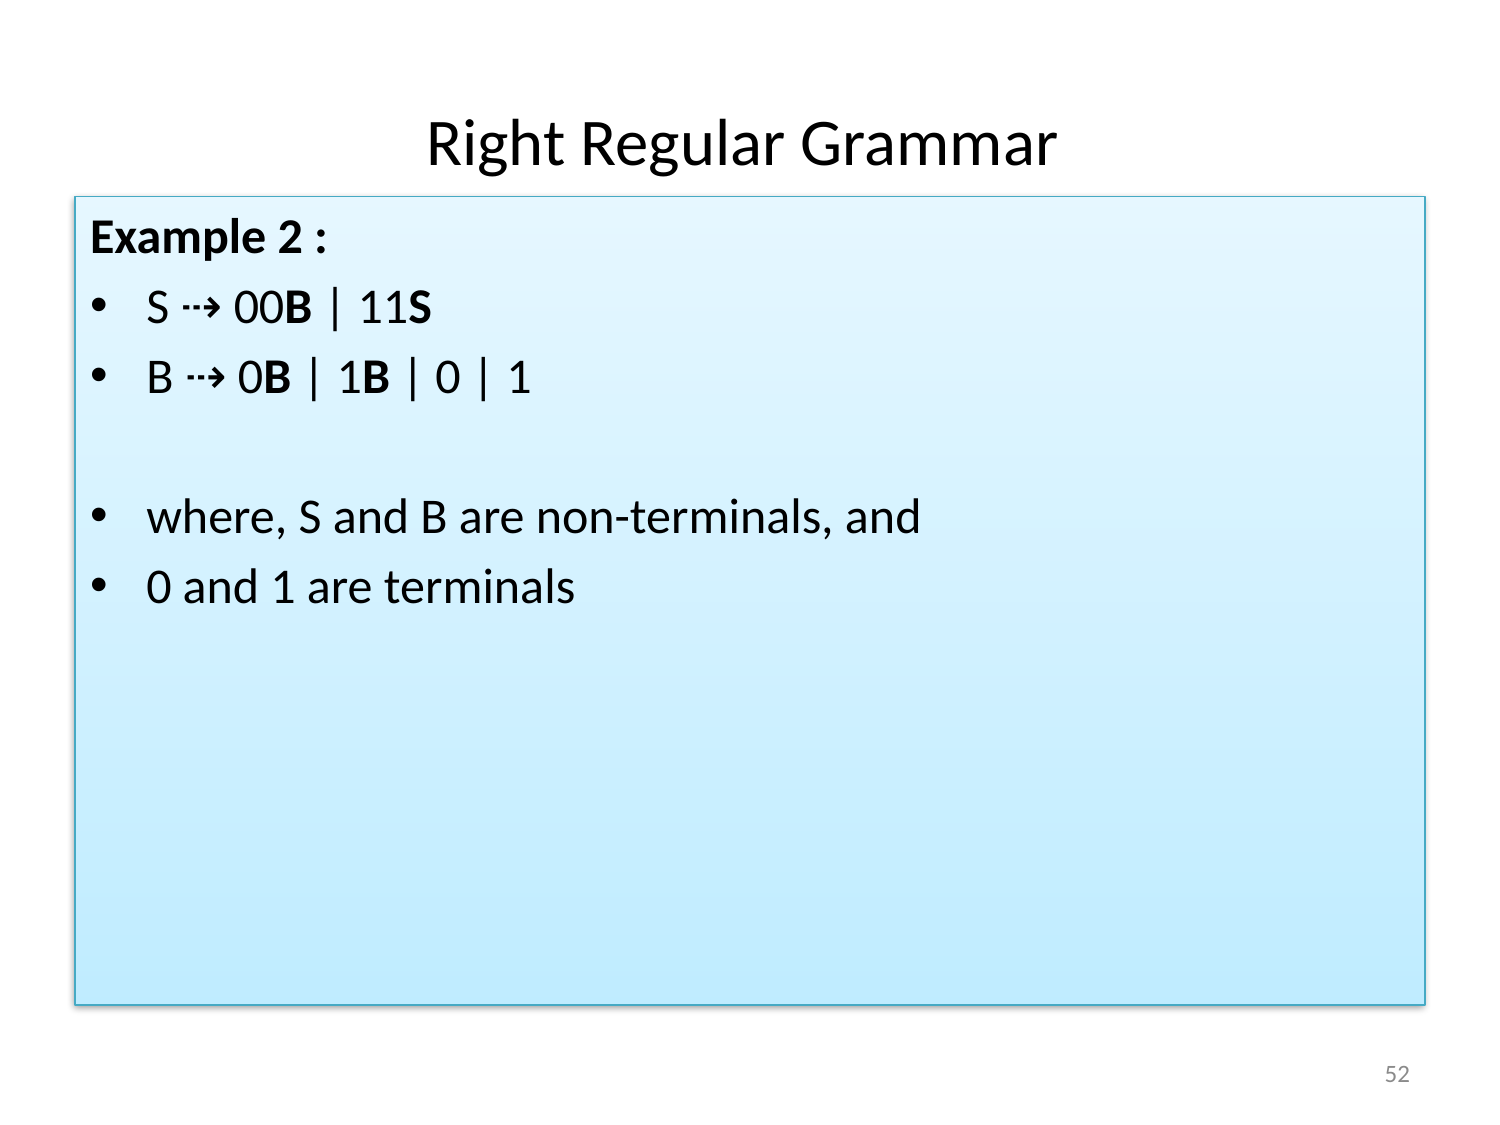

# Right Regular Grammar
Example 2 :
S ⇢ 00B | 11S
B ⇢ 0B | 1B | 0 | 1

where, S and B are non-terminals, and
0 and 1 are terminals
52